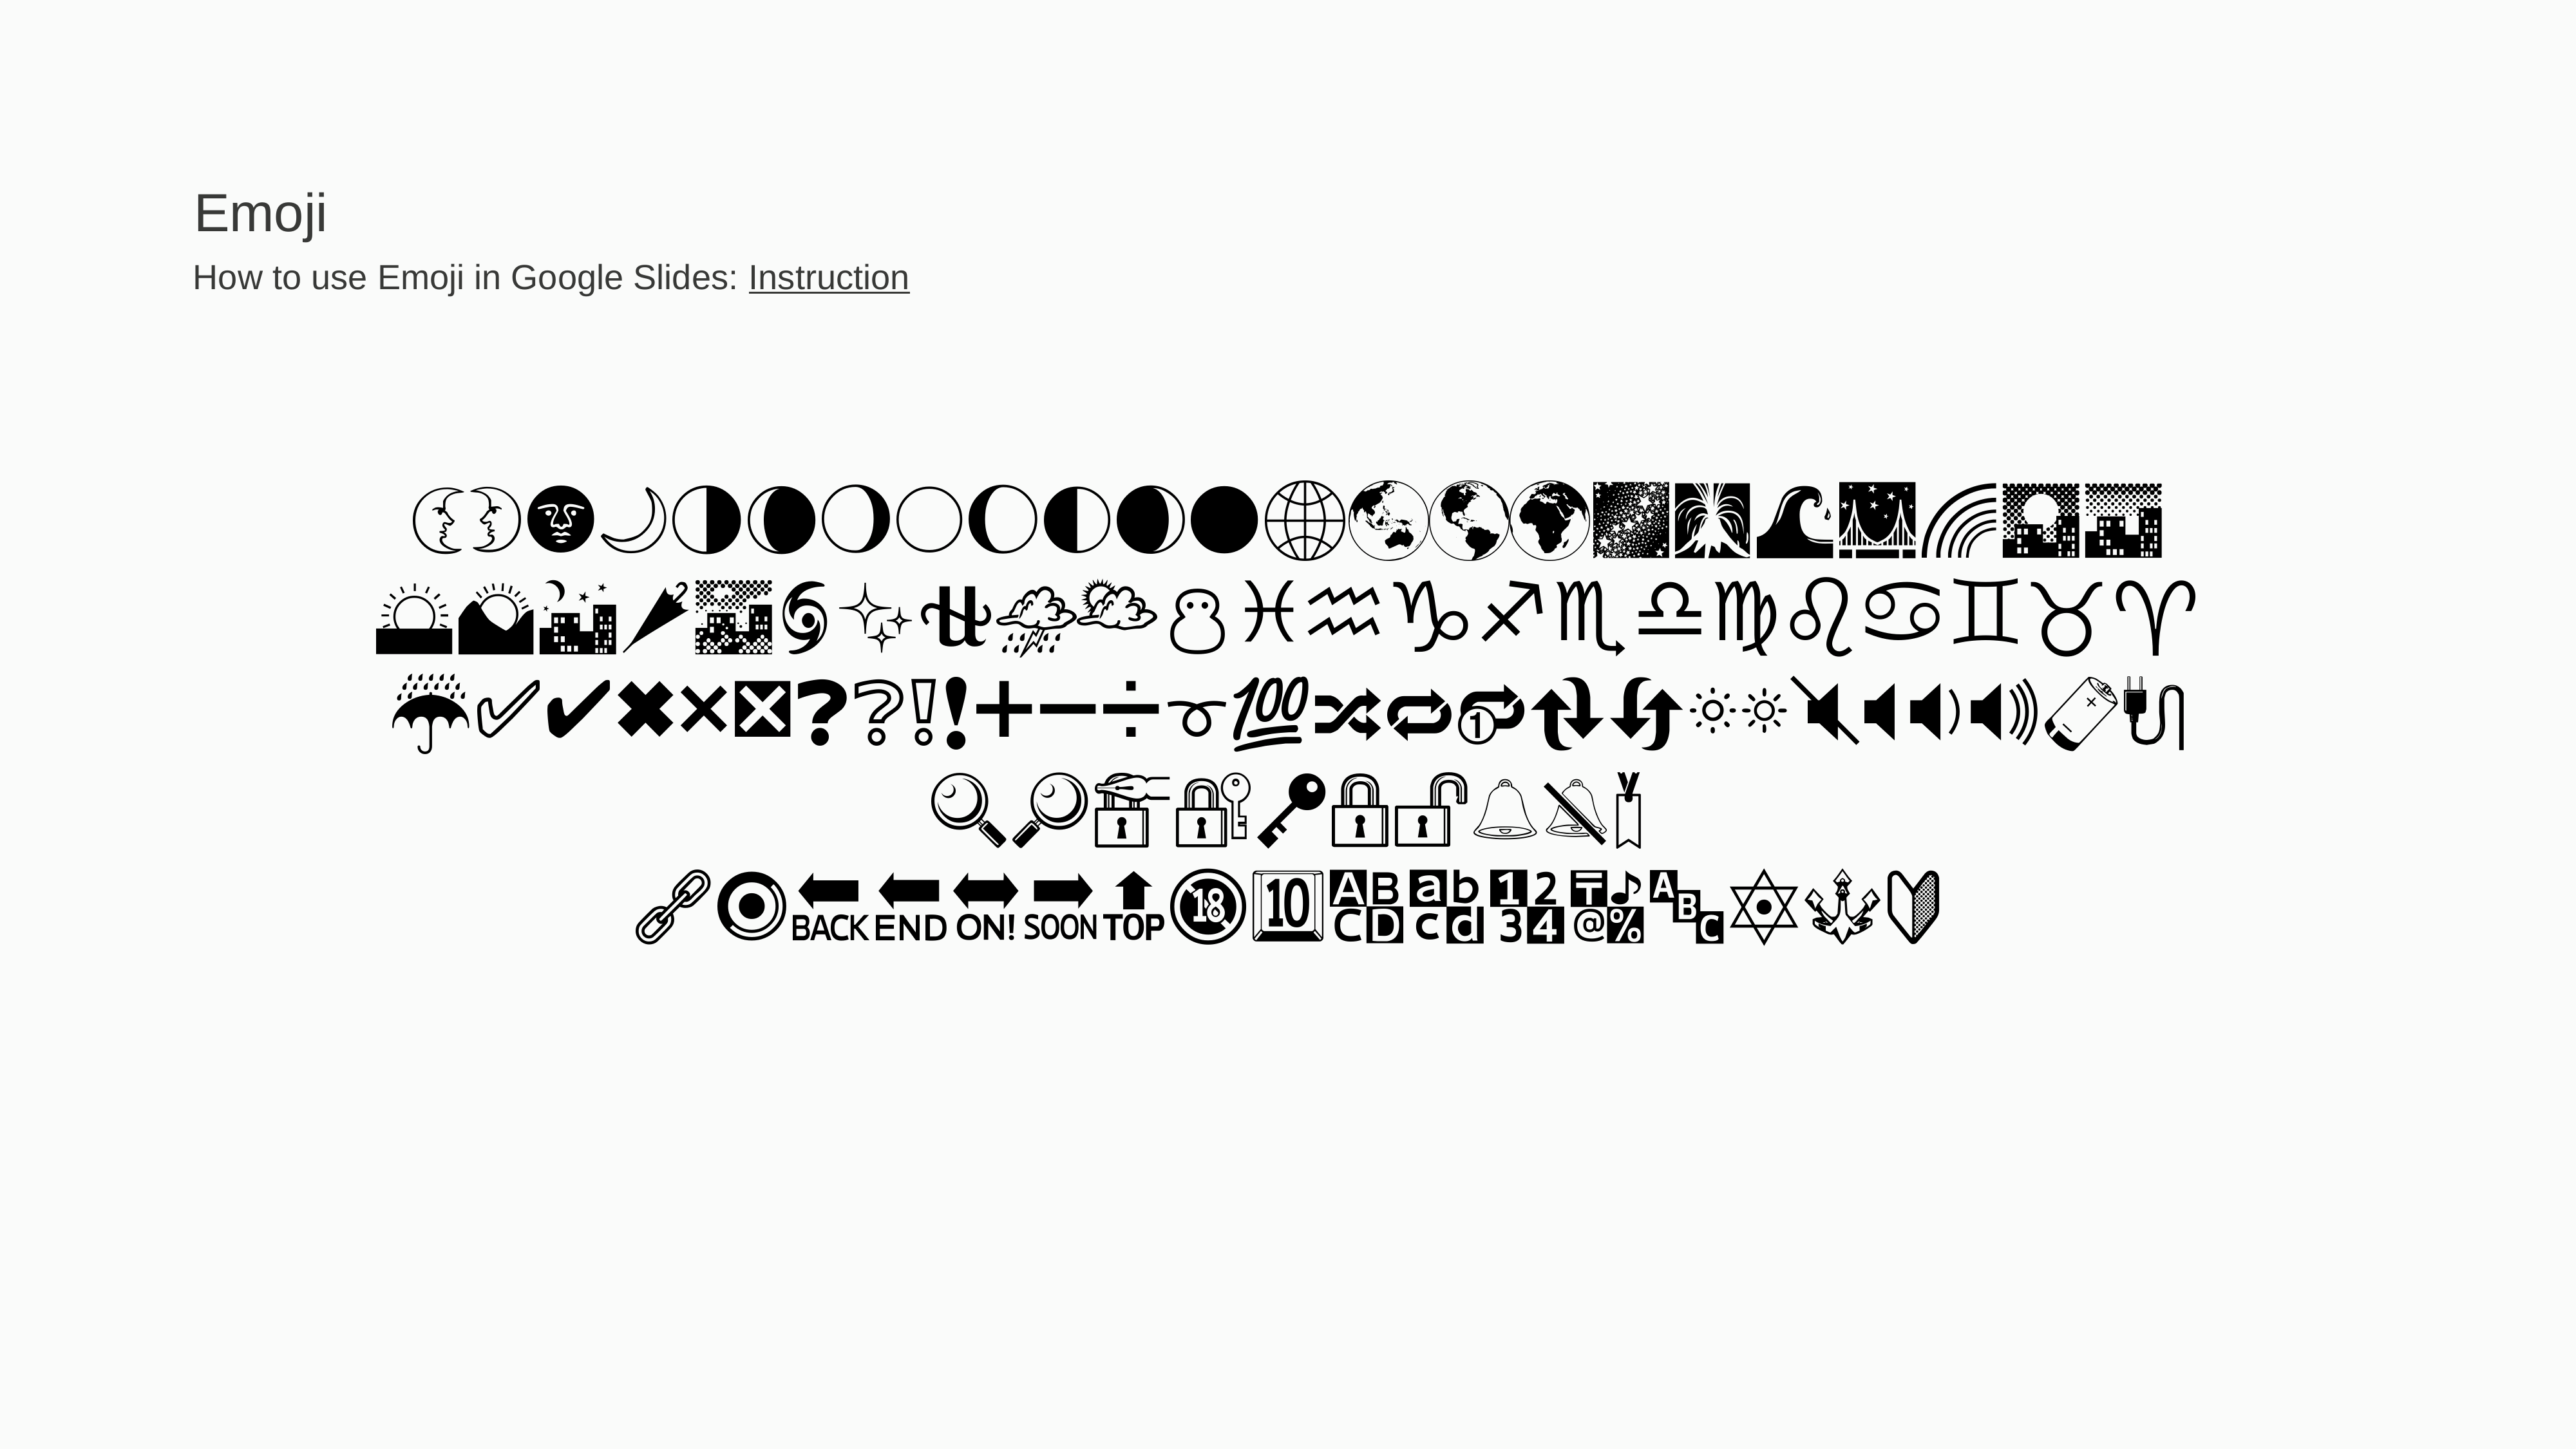

Emoji
How to use Emoji in Google Slides: Instruction
🌜🌛🌚🌙🌗🌘🌖🌕🌔🌓🌒🌑🌐🌏🌎🌍🌌🌋🌊🌉🌈🌇🌆🌅🌄🌃🌂🌁🌀✨⛎⛈⛅⛄♓♒♑♐♏♎♍♌♋♊♉♈☔✅✔✖❌❎❓❔❕❗➕➖➗➰💯🔀🔁🔂🔃🔄🔅🔆🔇🔈🔉🔊🔋🔌🔍🔎🔏🔐🔑🔒🔓🔔🔕🔖🔗🔘🔙🔚🔛🔜🔝🔞🔟🔠🔡🔢🔣🔤🔯🔱🔰